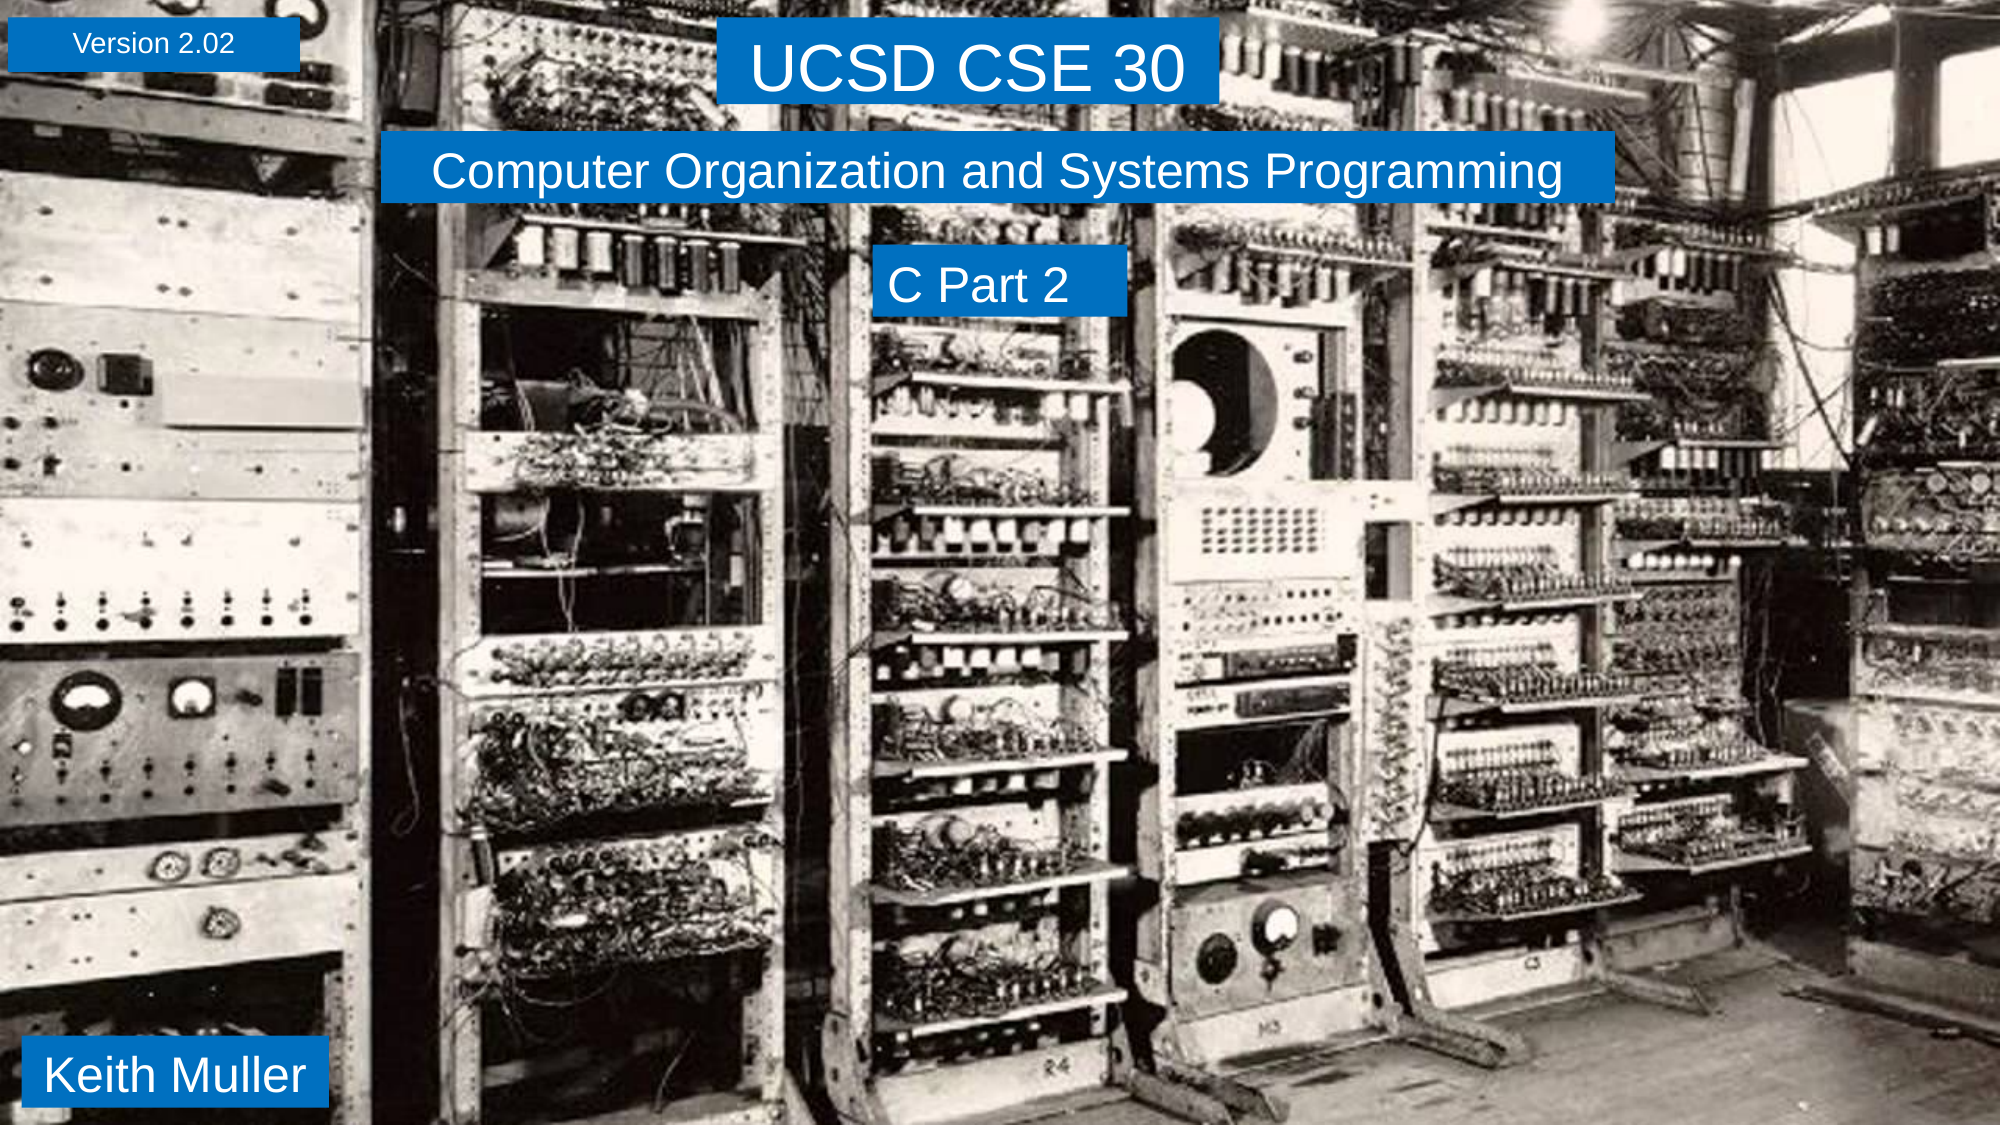

Version 2.02
UCSD CSE 30
Computer Organization and Systems Programming
C Part 2
Keith Muller